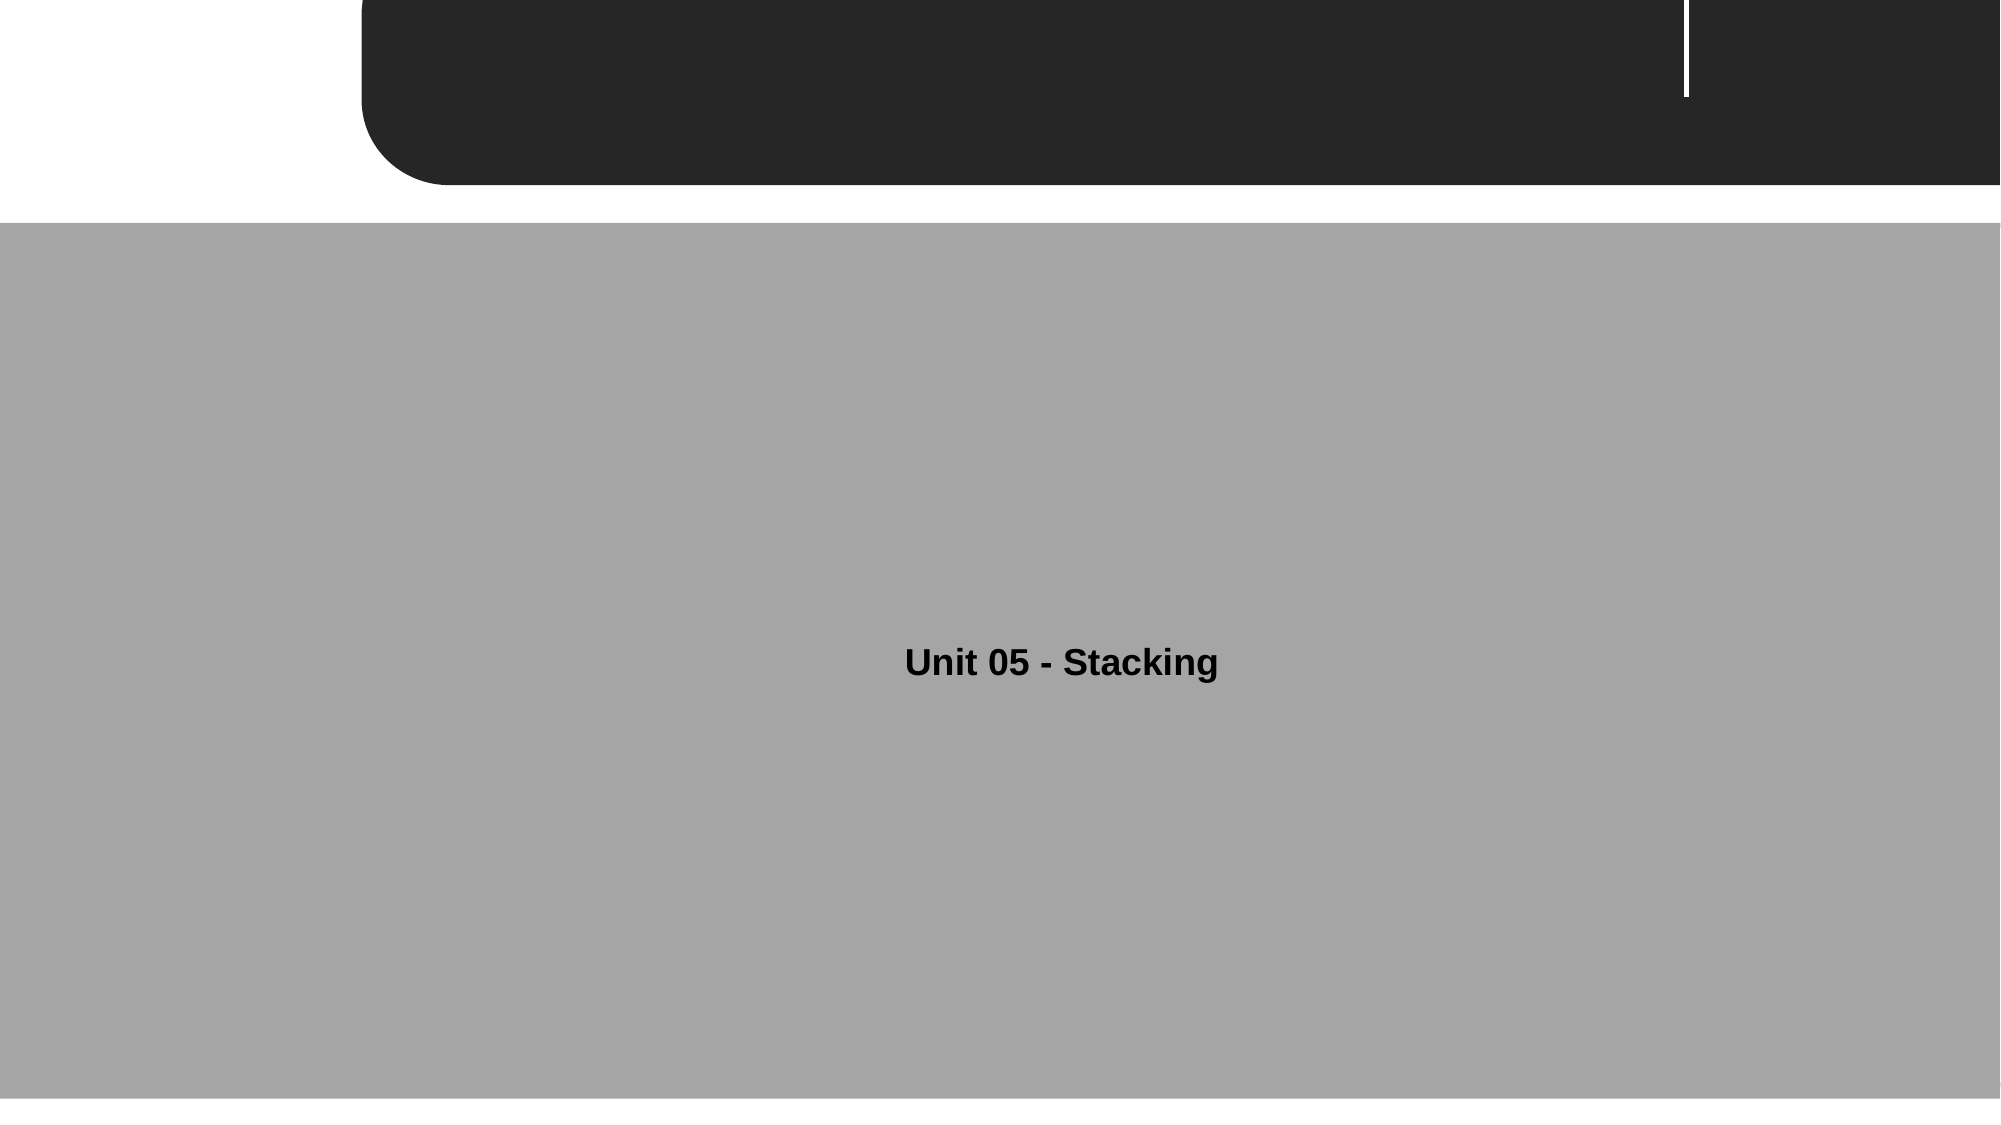

Unit  05 ㅣStacking
Unit 05 - Stacking